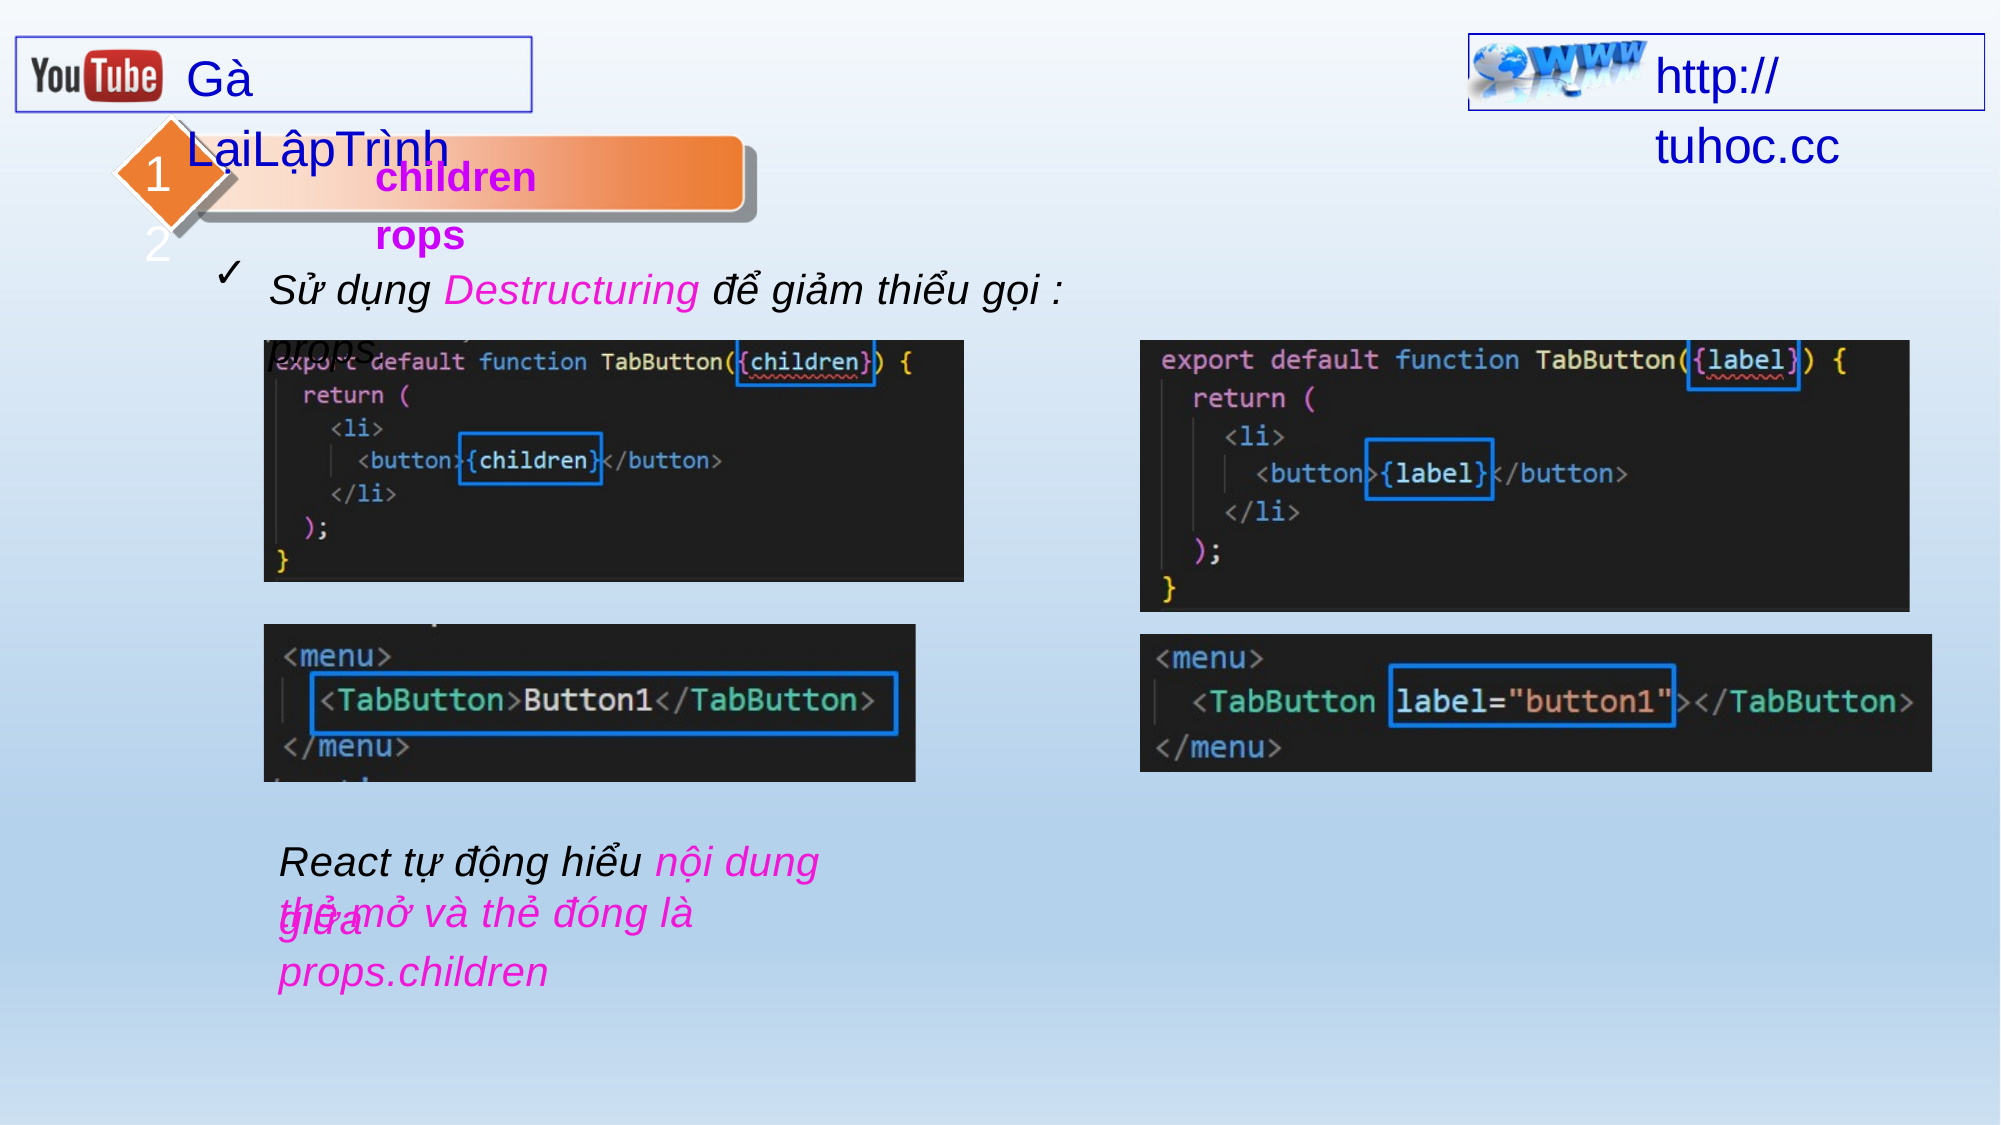

http:// tuhoc.cc

Gà LạiLậpTrình

12
children rops

✓
Sử dụng Destructuring để giảm thiểu gọi : props.

React tự động hiểu nội dung giữa
thẻ mở và thẻ đóng là props.children